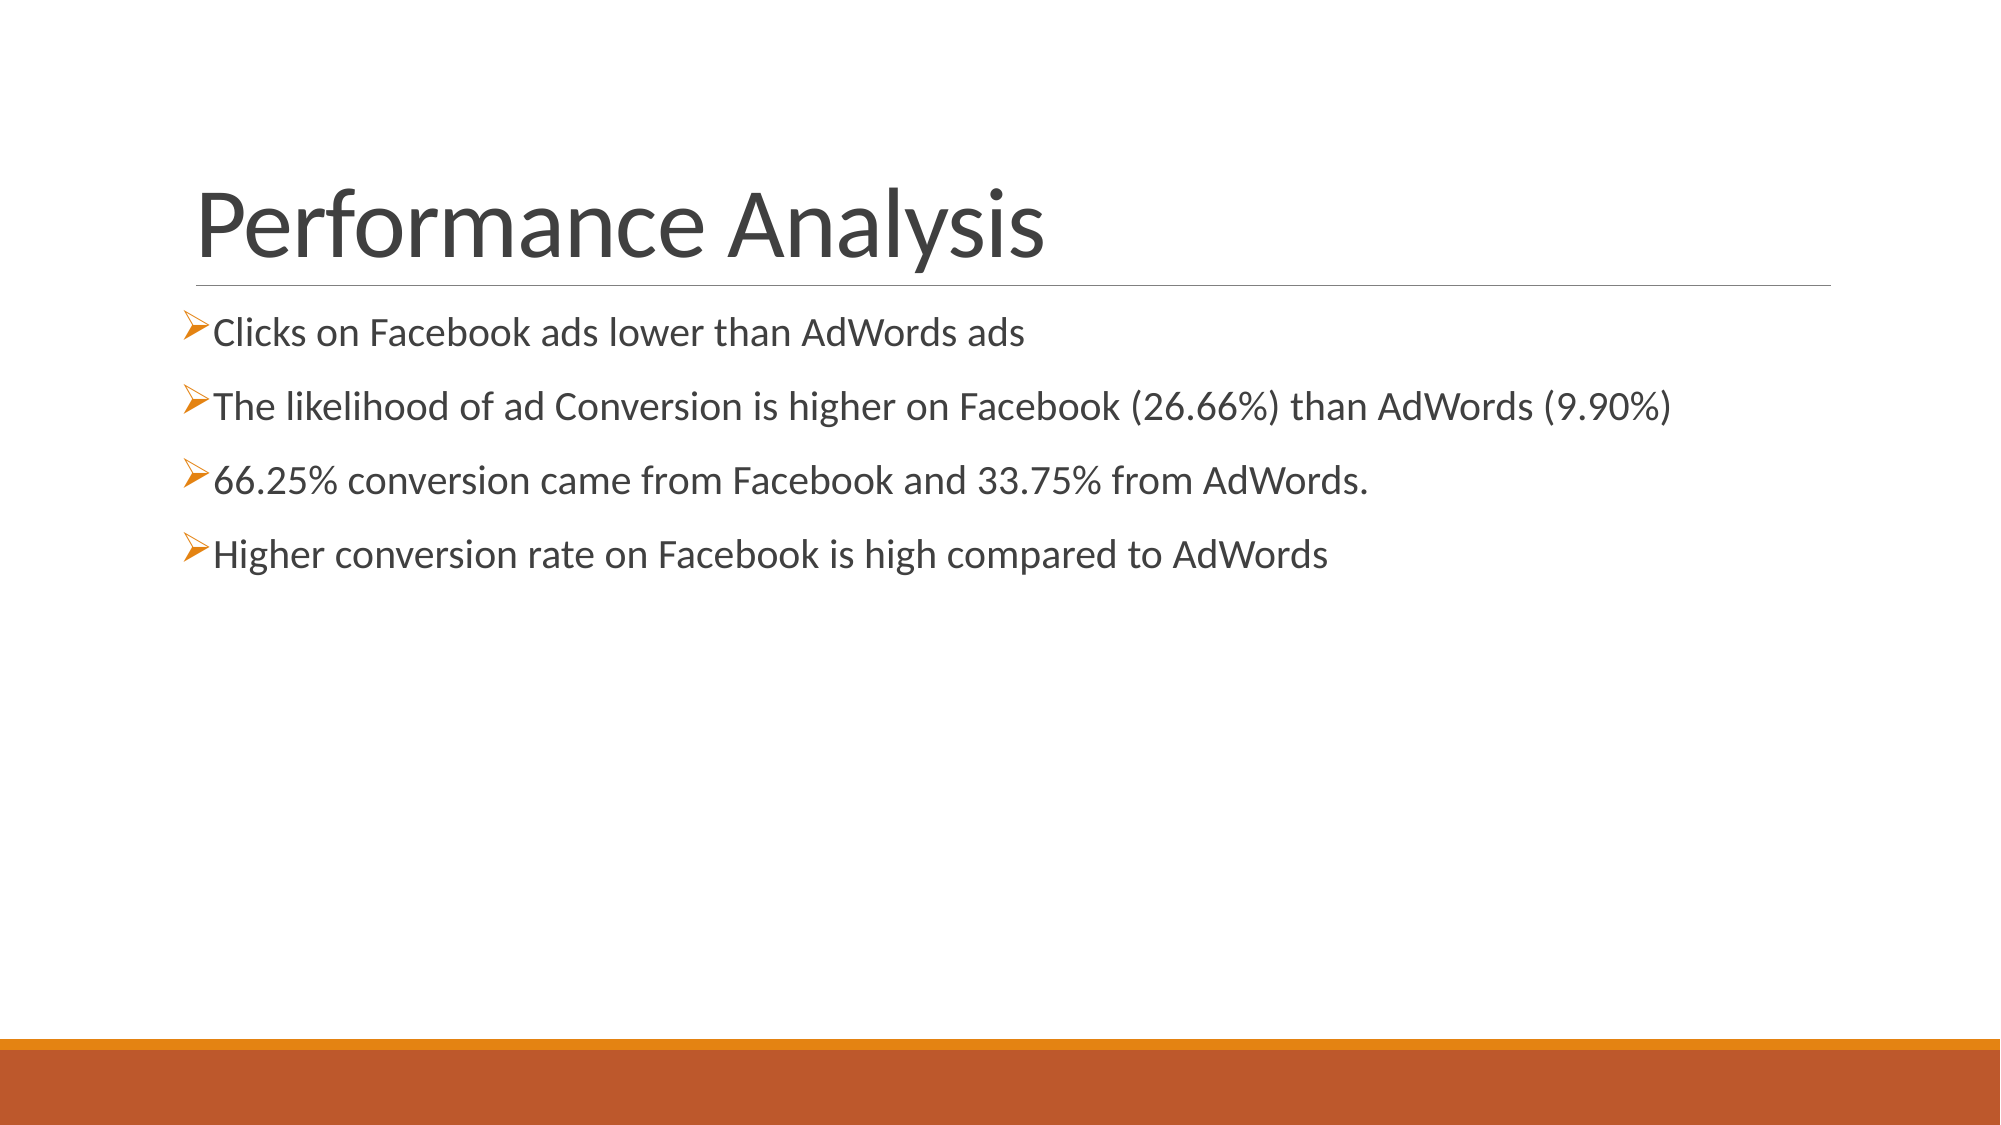

# Performance Analysis
Clicks on Facebook ads lower than AdWords ads
The likelihood of ad Conversion is higher on Facebook (26.66%) than AdWords (9.90%)
66.25% conversion came from Facebook and 33.75% from AdWords.
Higher conversion rate on Facebook is high compared to AdWords